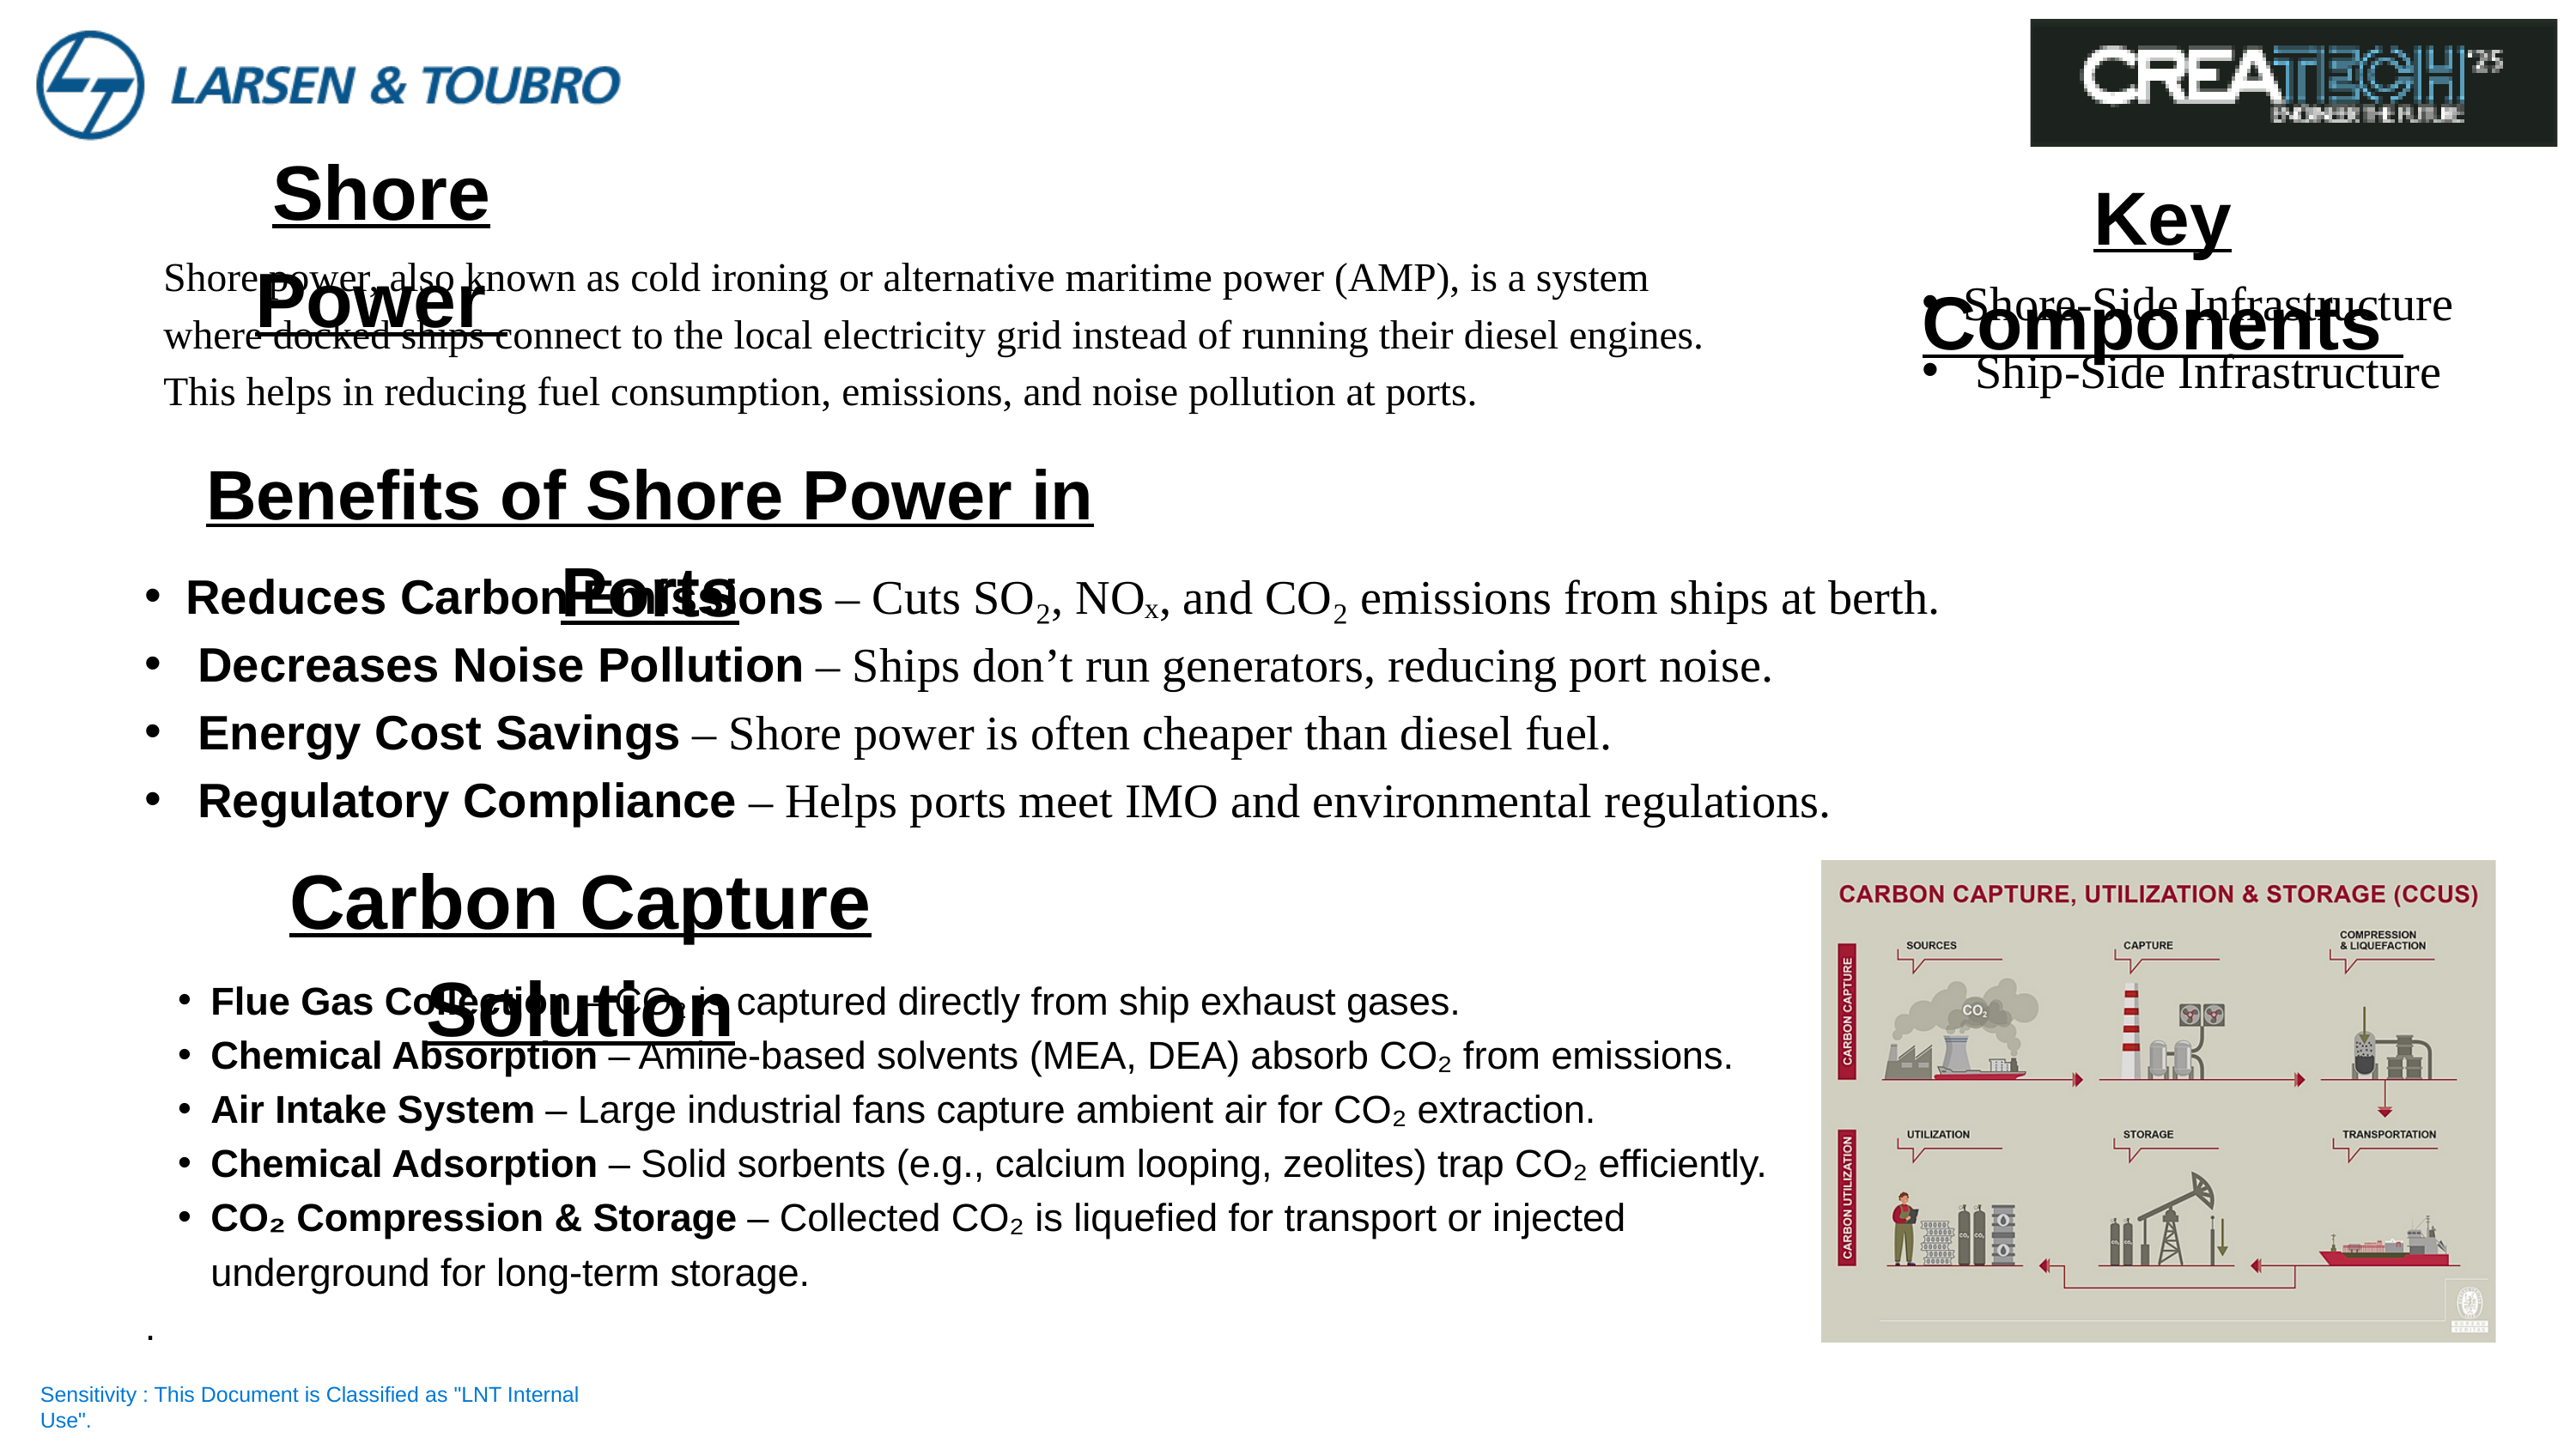

Shore Power
Key Components
Shore power, also known as cold ironing or alternative maritime power (AMP), is a system where docked ships connect to the local electricity grid instead of running their diesel engines. This helps in reducing fuel consumption, emissions, and noise pollution at ports.
Shore-Side Infrastructure
 Ship-Side Infrastructure
Benefits of Shore Power in Ports
Reduces Carbon Emissions – Cuts SO₂, NOₓ, and CO₂ emissions from ships at berth.
 Decreases Noise Pollution – Ships don’t run generators, reducing port noise.
 Energy Cost Savings – Shore power is often cheaper than diesel fuel.
 Regulatory Compliance – Helps ports meet IMO and environmental regulations.
Carbon Capture Solution

Flue Gas Collection – CO₂ is captured directly from ship exhaust gases.
Chemical Absorption – Amine-based solvents (MEA, DEA) absorb CO₂ from emissions.
Air Intake System – Large industrial fans capture ambient air for CO₂ extraction.
Chemical Adsorption – Solid sorbents (e.g., calcium looping, zeolites) trap CO₂ efficiently.
CO₂ Compression & Storage – Collected CO₂ is liquefied for transport or injected underground for long-term storage.
.

Sensitivity : This Document is Classified as "LNT Internal Use".